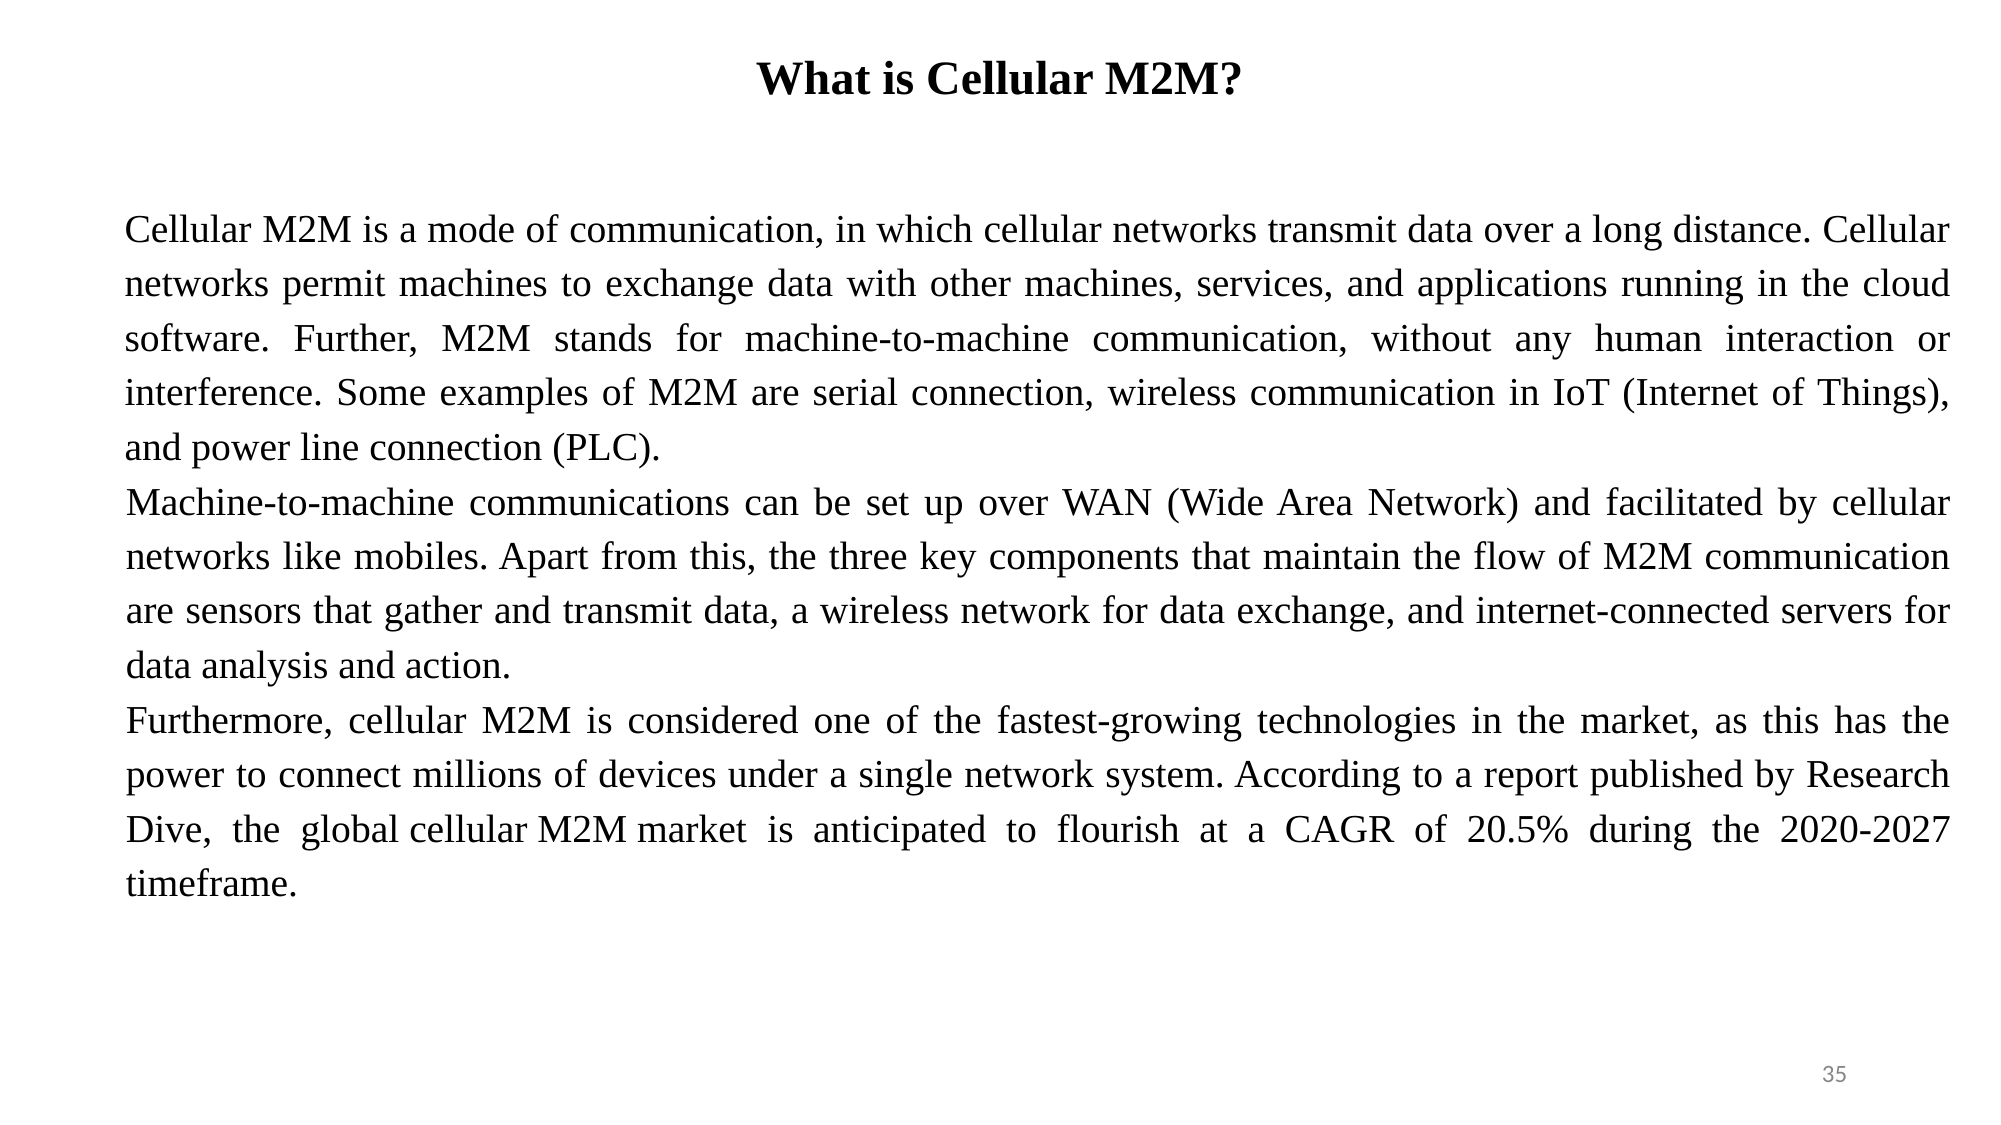

#

What is Cellular M2M?
Cellular M2M is a mode of communication, in which cellular networks transmit data over a long distance. Cellular networks permit machines to exchange data with other machines, services, and applications running in the cloud software. Further, M2M stands for machine-to-machine communication, without any human interaction or interference. Some examples of M2M are serial connection, wireless communication in IoT (Internet of Things), and power line connection (PLC).
Machine-to-machine communications can be set up over WAN (Wide Area Network) and facilitated by cellular networks like mobiles. Apart from this, the three key components that maintain the flow of M2M communication are sensors that gather and transmit data, a wireless network for data exchange, and internet-connected servers for data analysis and action.
Furthermore, cellular M2M is considered one of the fastest-growing technologies in the market, as this has the power to connect millions of devices under a single network system. According to a report published by Research Dive, the global cellular M2M market is anticipated to flourish at a CAGR of 20.5% during the 2020-2027 timeframe.
35